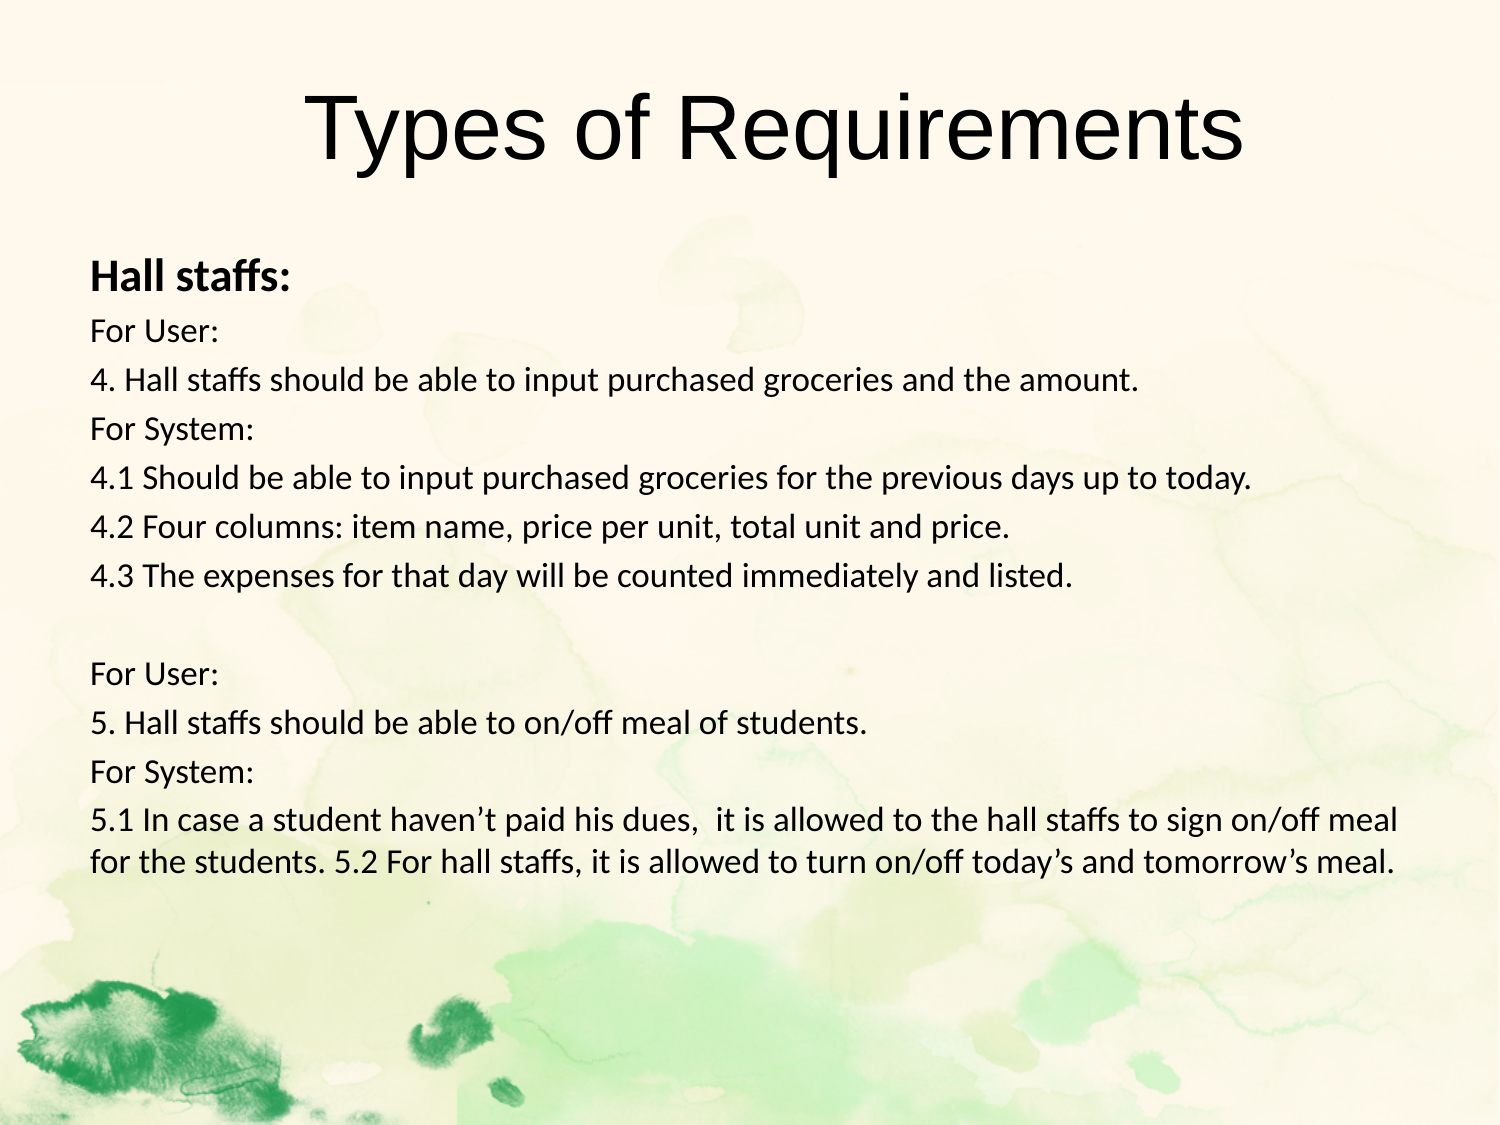

# Types of Requirements
Hall staffs:
For User:
4. Hall staffs should be able to input purchased groceries and the amount.
For System:
4.1 Should be able to input purchased groceries for the previous days up to today.
4.2 Four columns: item name, price per unit, total unit and price.
4.3 The expenses for that day will be counted immediately and listed.

For User:
5. Hall staffs should be able to on/off meal of students.
For System:
5.1 In case a student haven’t paid his dues,  it is allowed to the hall staffs to sign on/off meal for the students. 5.2 For hall staffs, it is allowed to turn on/off today’s and tomorrow’s meal.